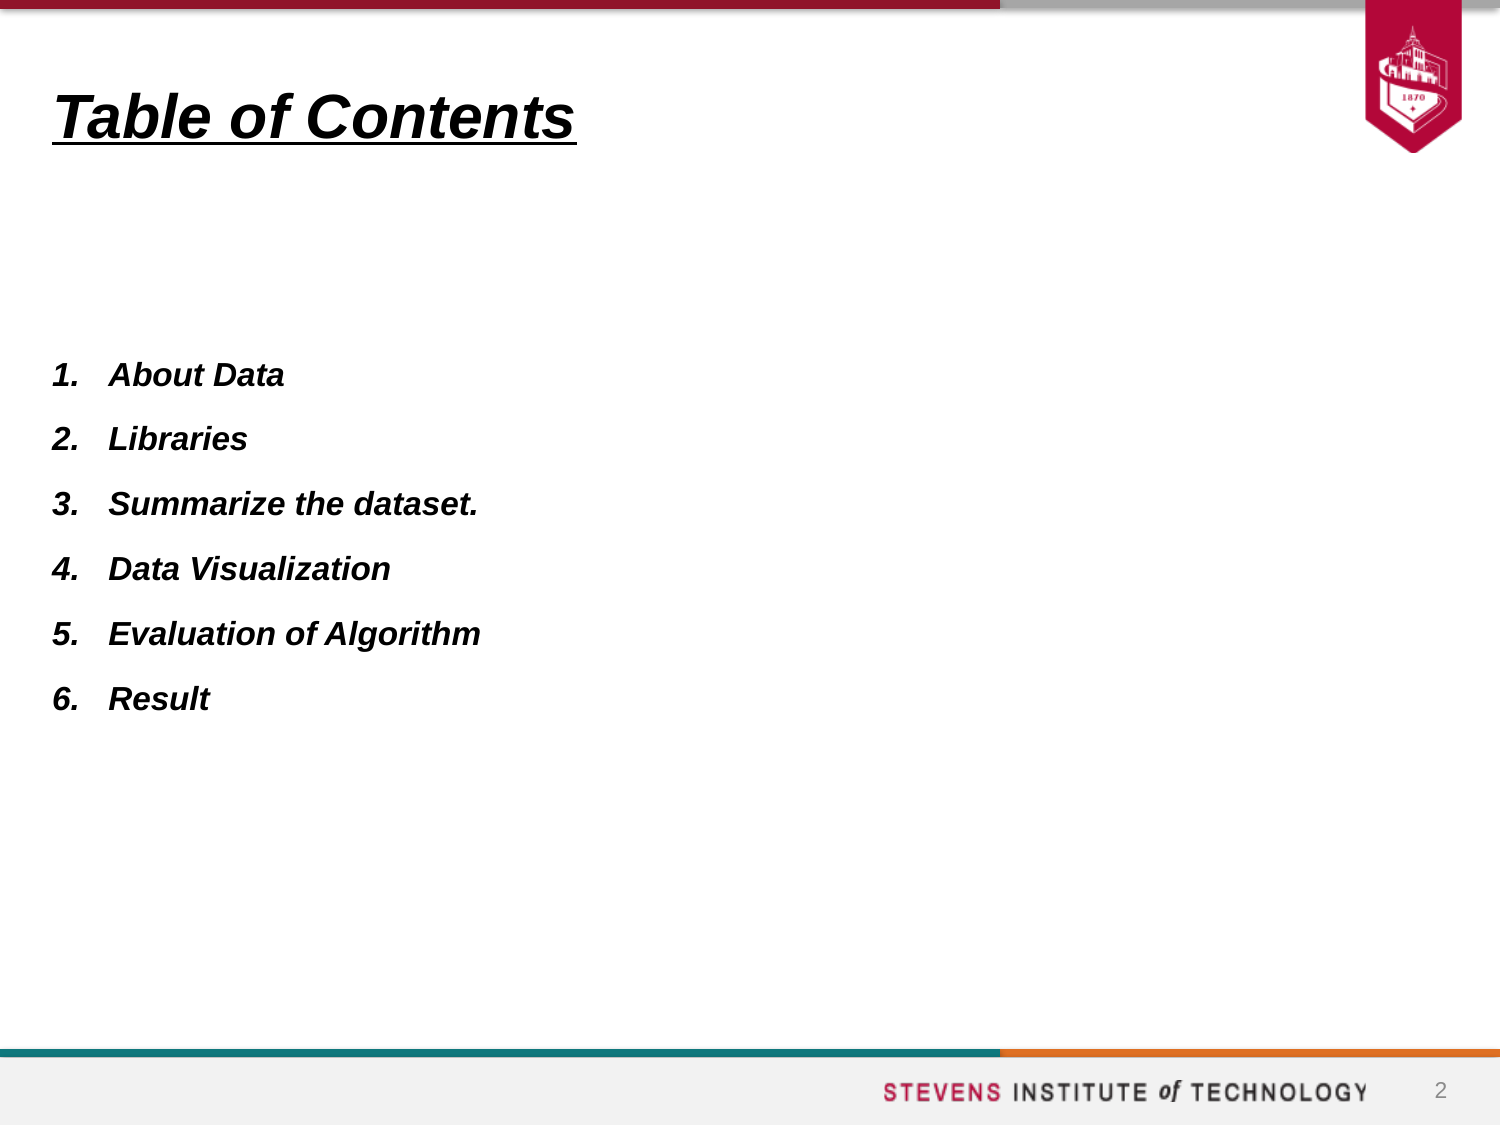

# Table of Contents

About Data
Libraries
Summarize the dataset.
Data Visualization
Evaluation of Algorithm
Result

2